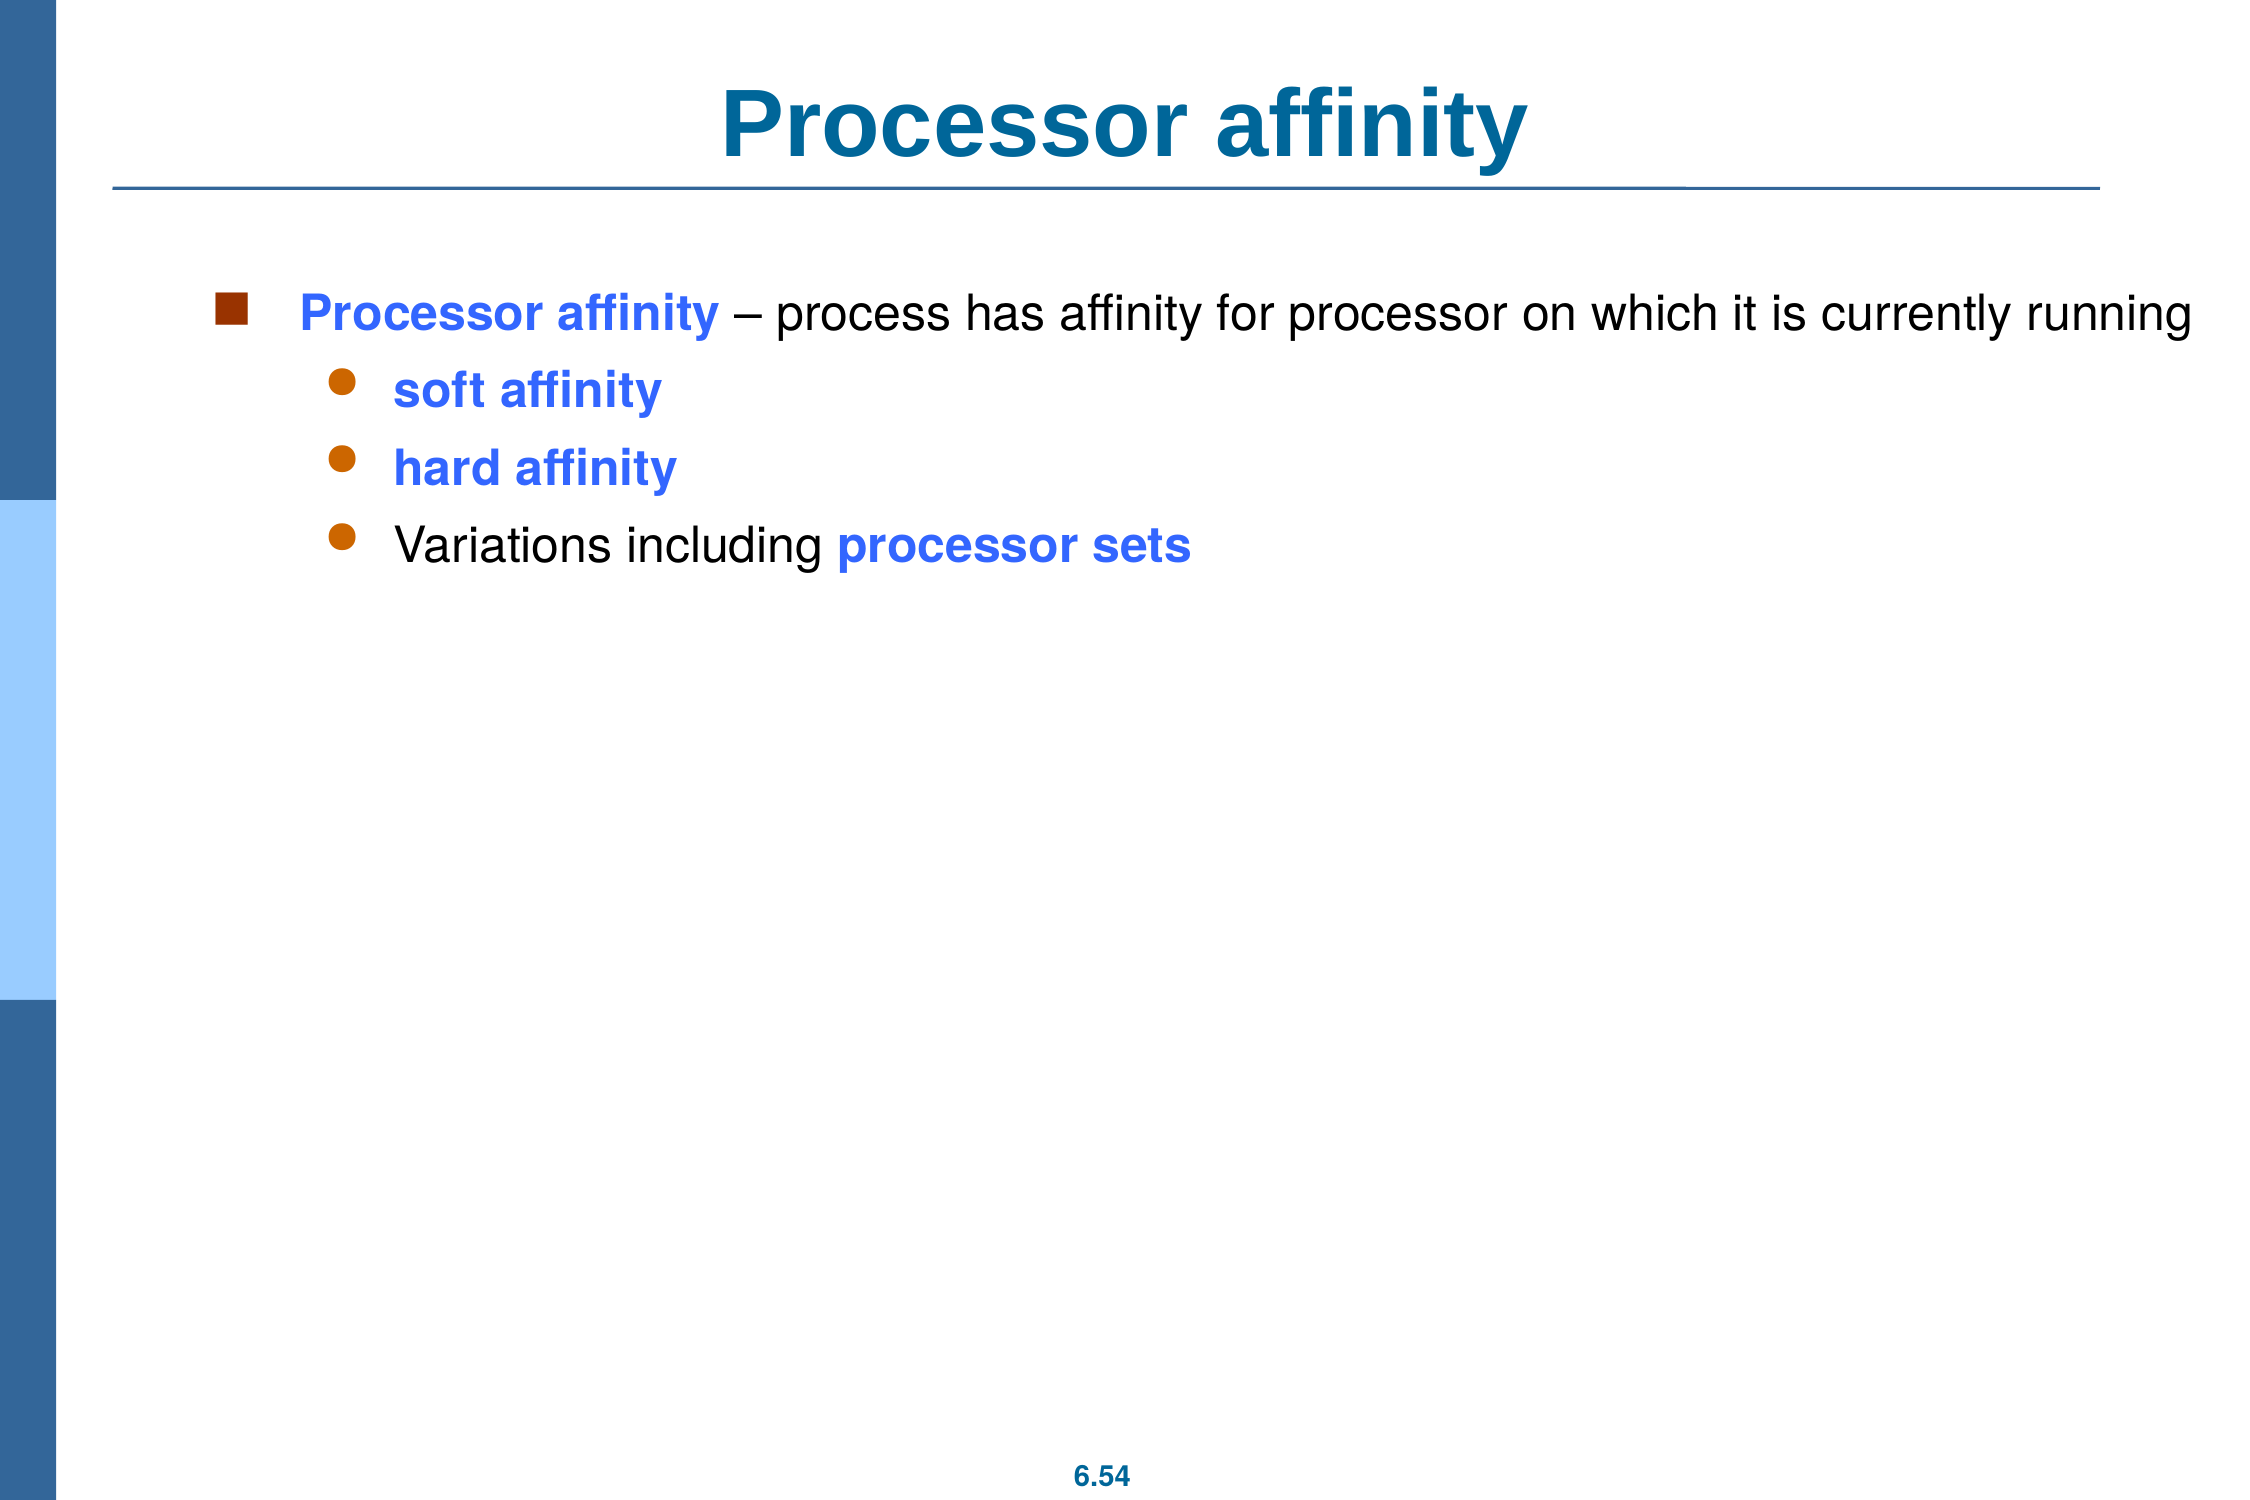

# Processor affinity
Processor affinity – process has affinity for processor on which it is currently running
soft affinity
hard affinity
Variations including processor sets